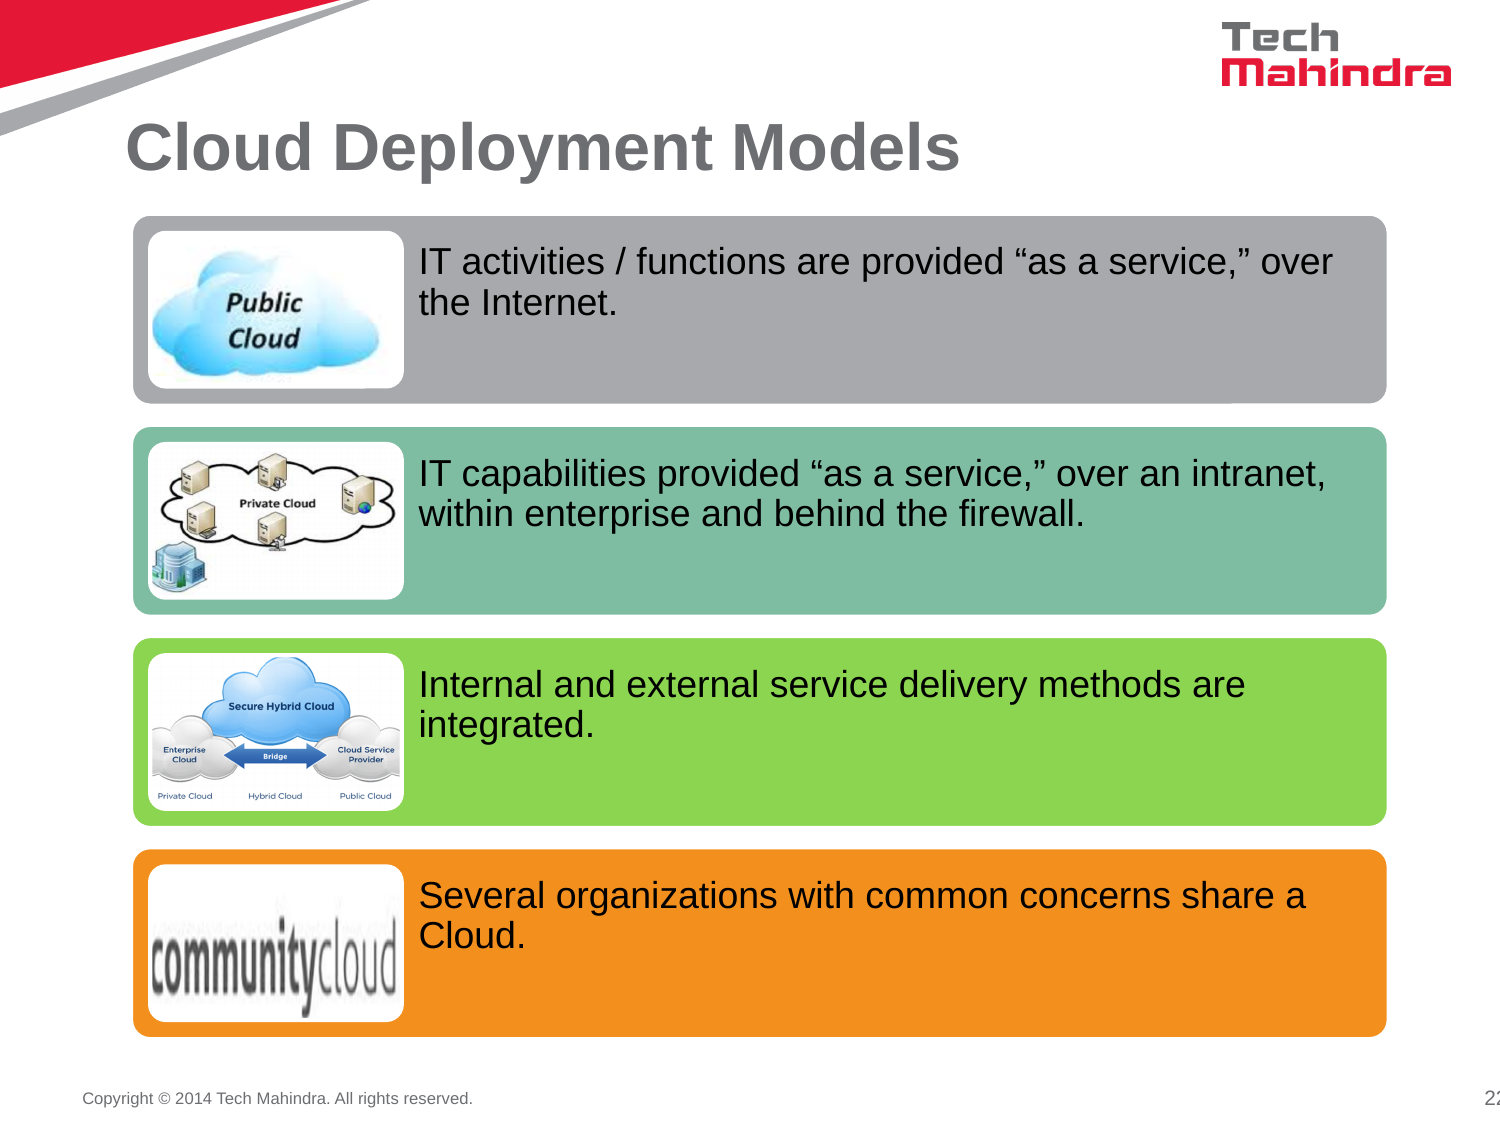

Cloud Deployment Models
IT activities / functions are provided “as a service,” over the Internet.

IT capabilities provided “as a service,” over an intranet, within enterprise and behind the firewall.

Internal and external service delivery methods are integrated.

Several organizations with common concerns share a Cloud.